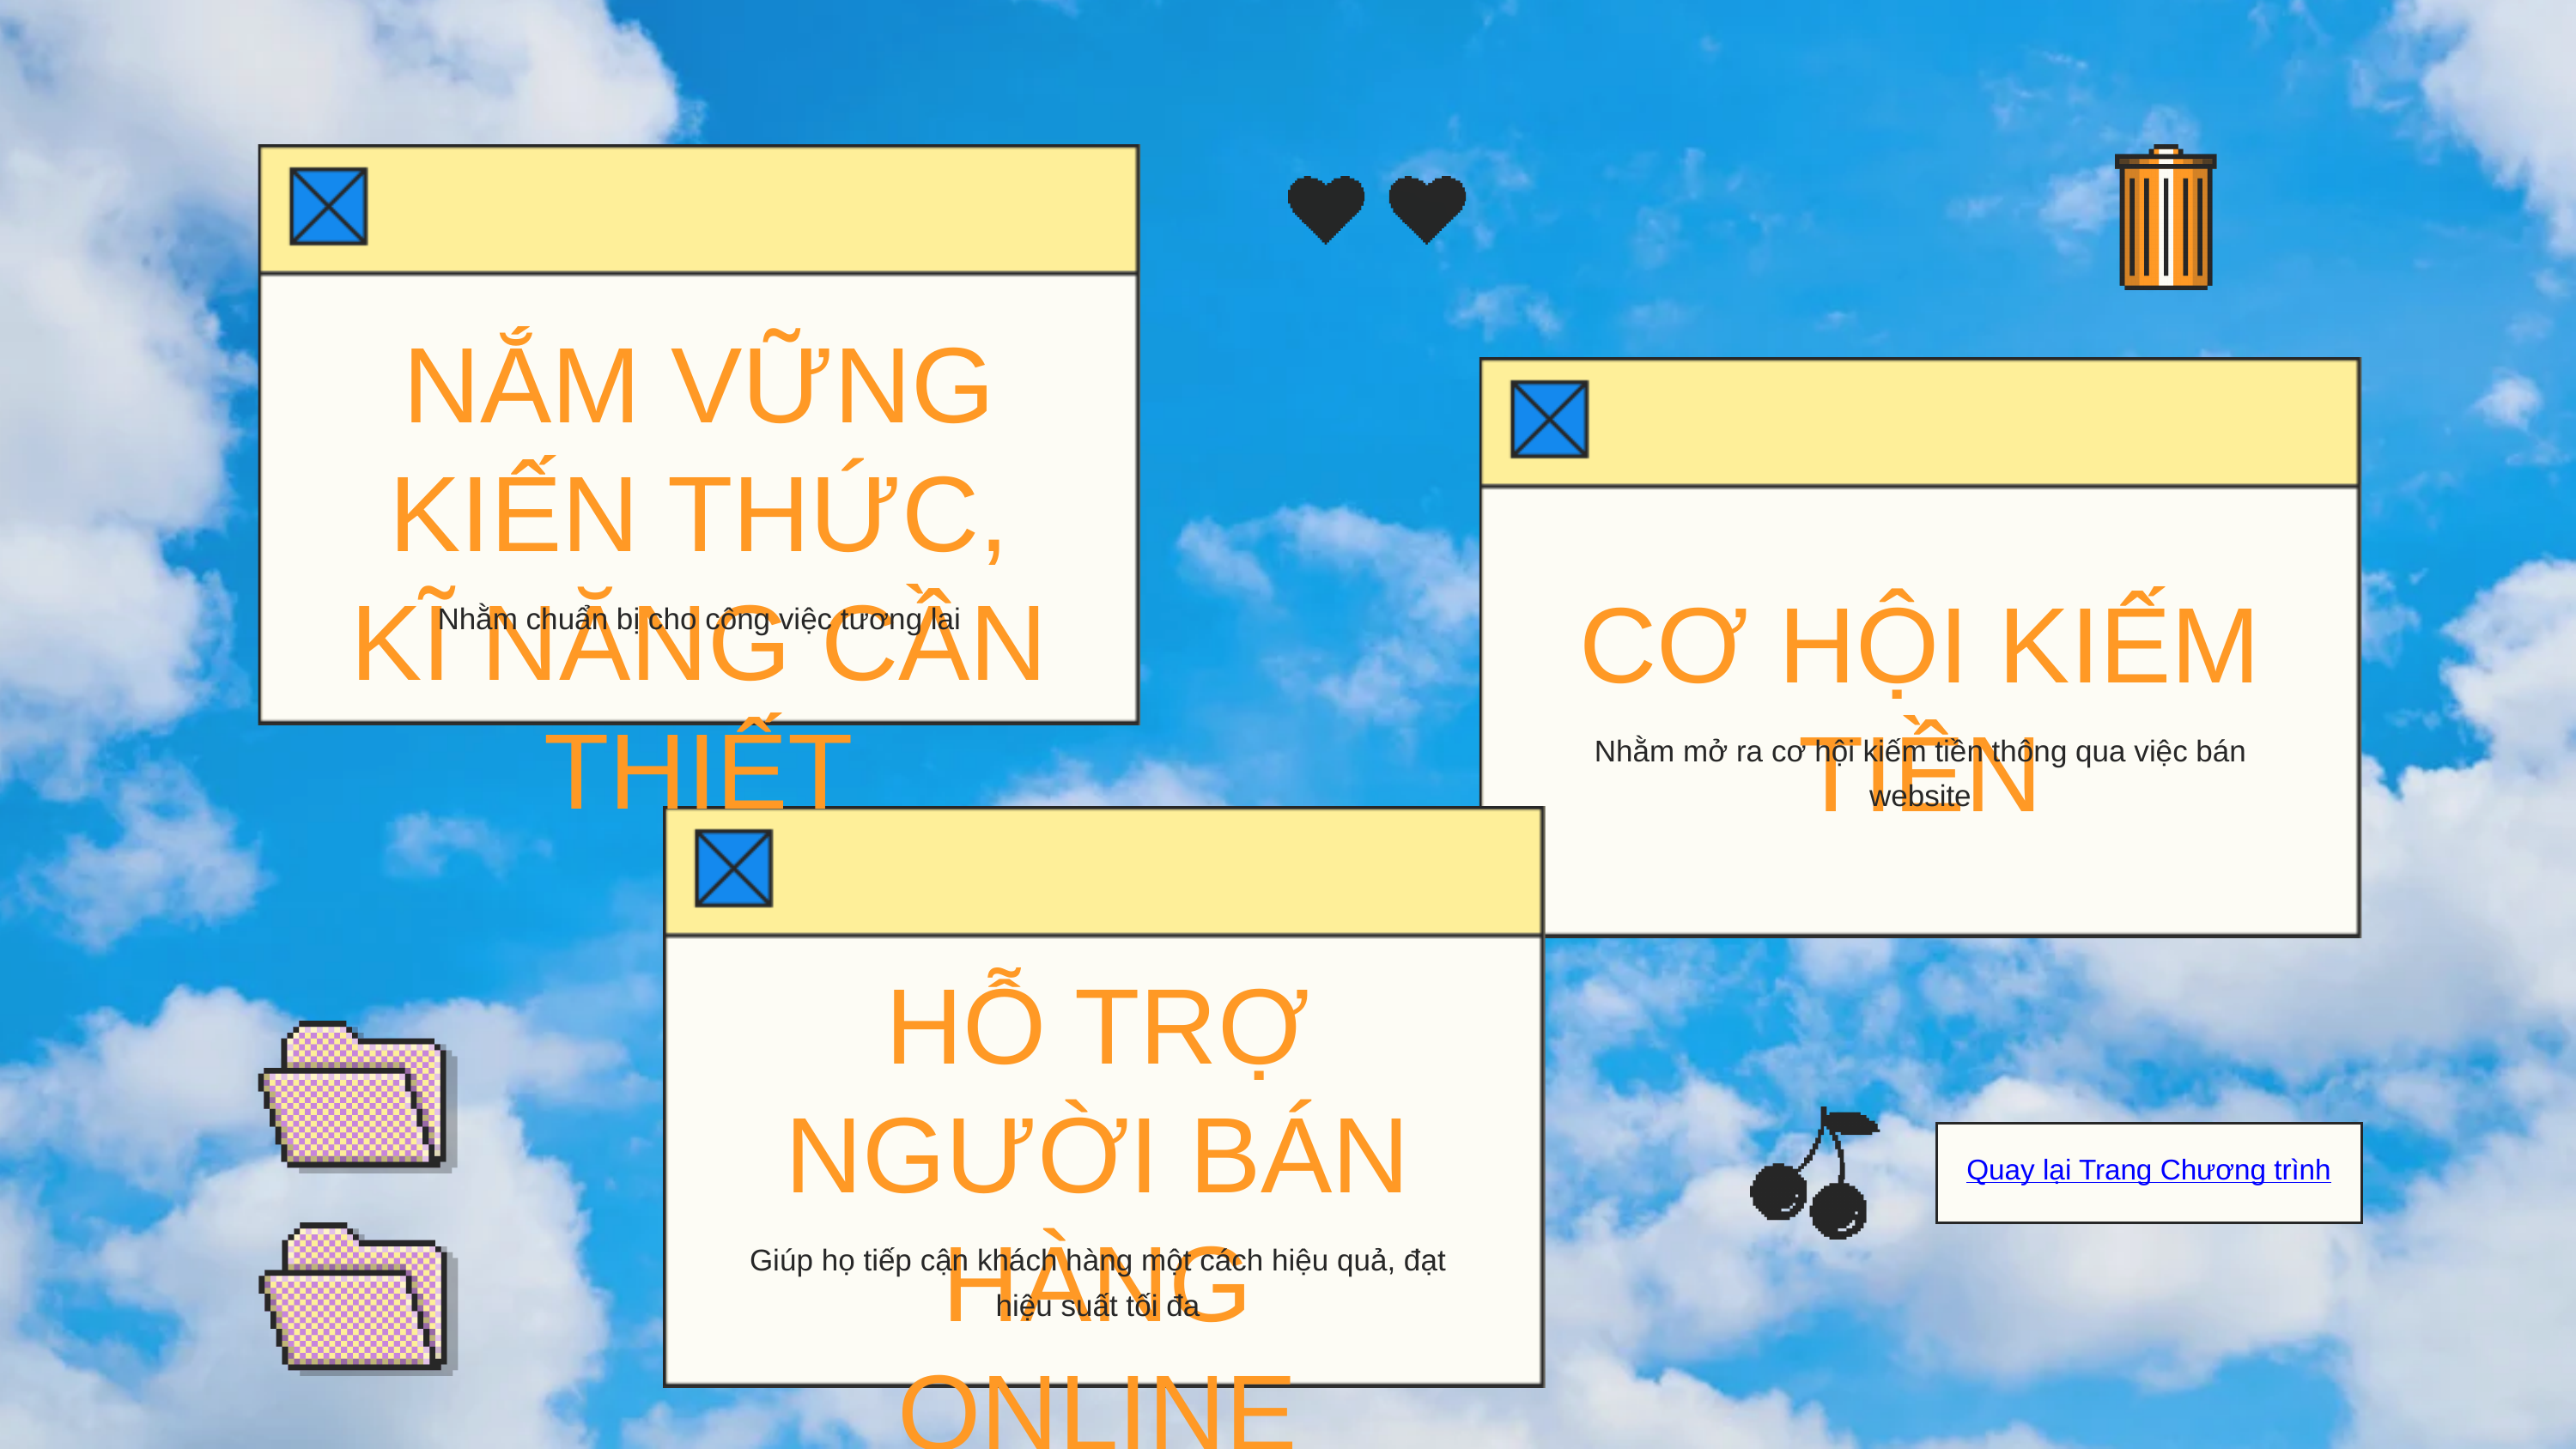

NẮM VỮNG KIẾN THỨC, KĨ NĂNG CẦN THIẾT
Nhằm chuẩn bị cho công việc tương lai

CƠ HỘI KIẾM TIỀN
Nhằm mở ra cơ hội kiếm tiền thông qua việc bán website

HỖ TRỢ NGƯỜI BÁN HÀNG ONLINE
Giúp họ tiếp cận khách hàng một cách hiệu quả, đạt hiệu suất tối đa

Quay lại Trang Chương trình